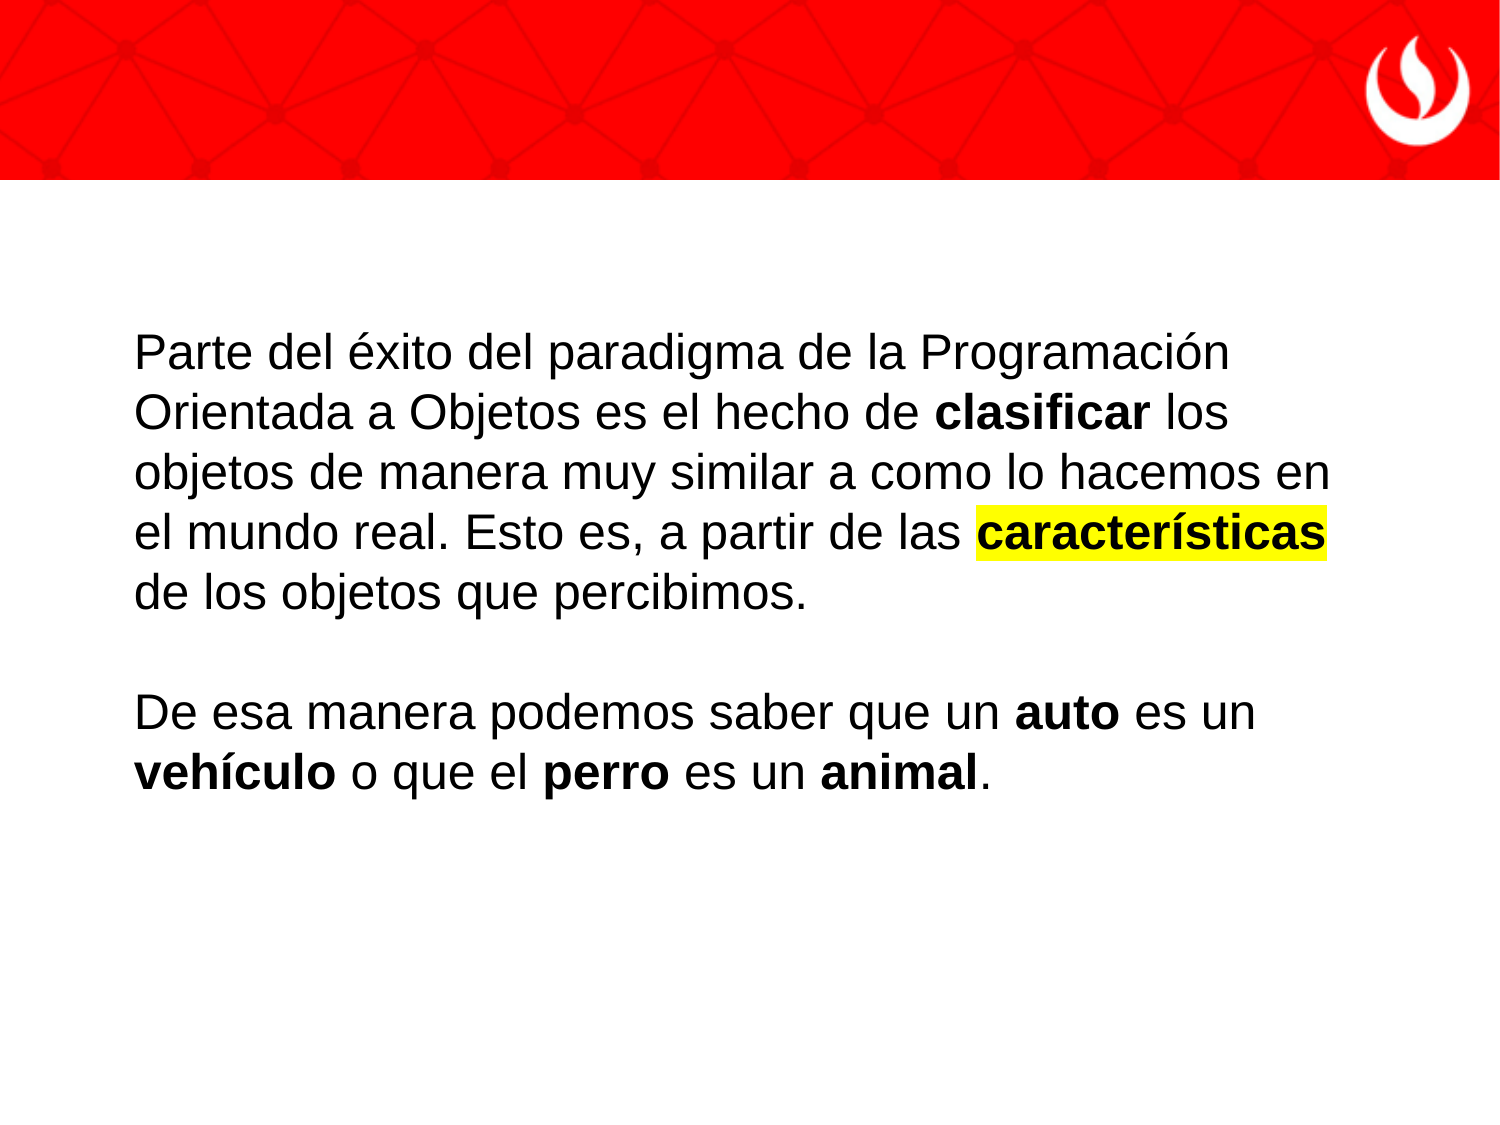

Parte del éxito del paradigma de la Programación Orientada a Objetos es el hecho de clasificar los objetos de manera muy similar a como lo hacemos en el mundo real. Esto es, a partir de las características de los objetos que percibimos.

De esa manera podemos saber que un auto es un vehículo o que el perro es un animal.